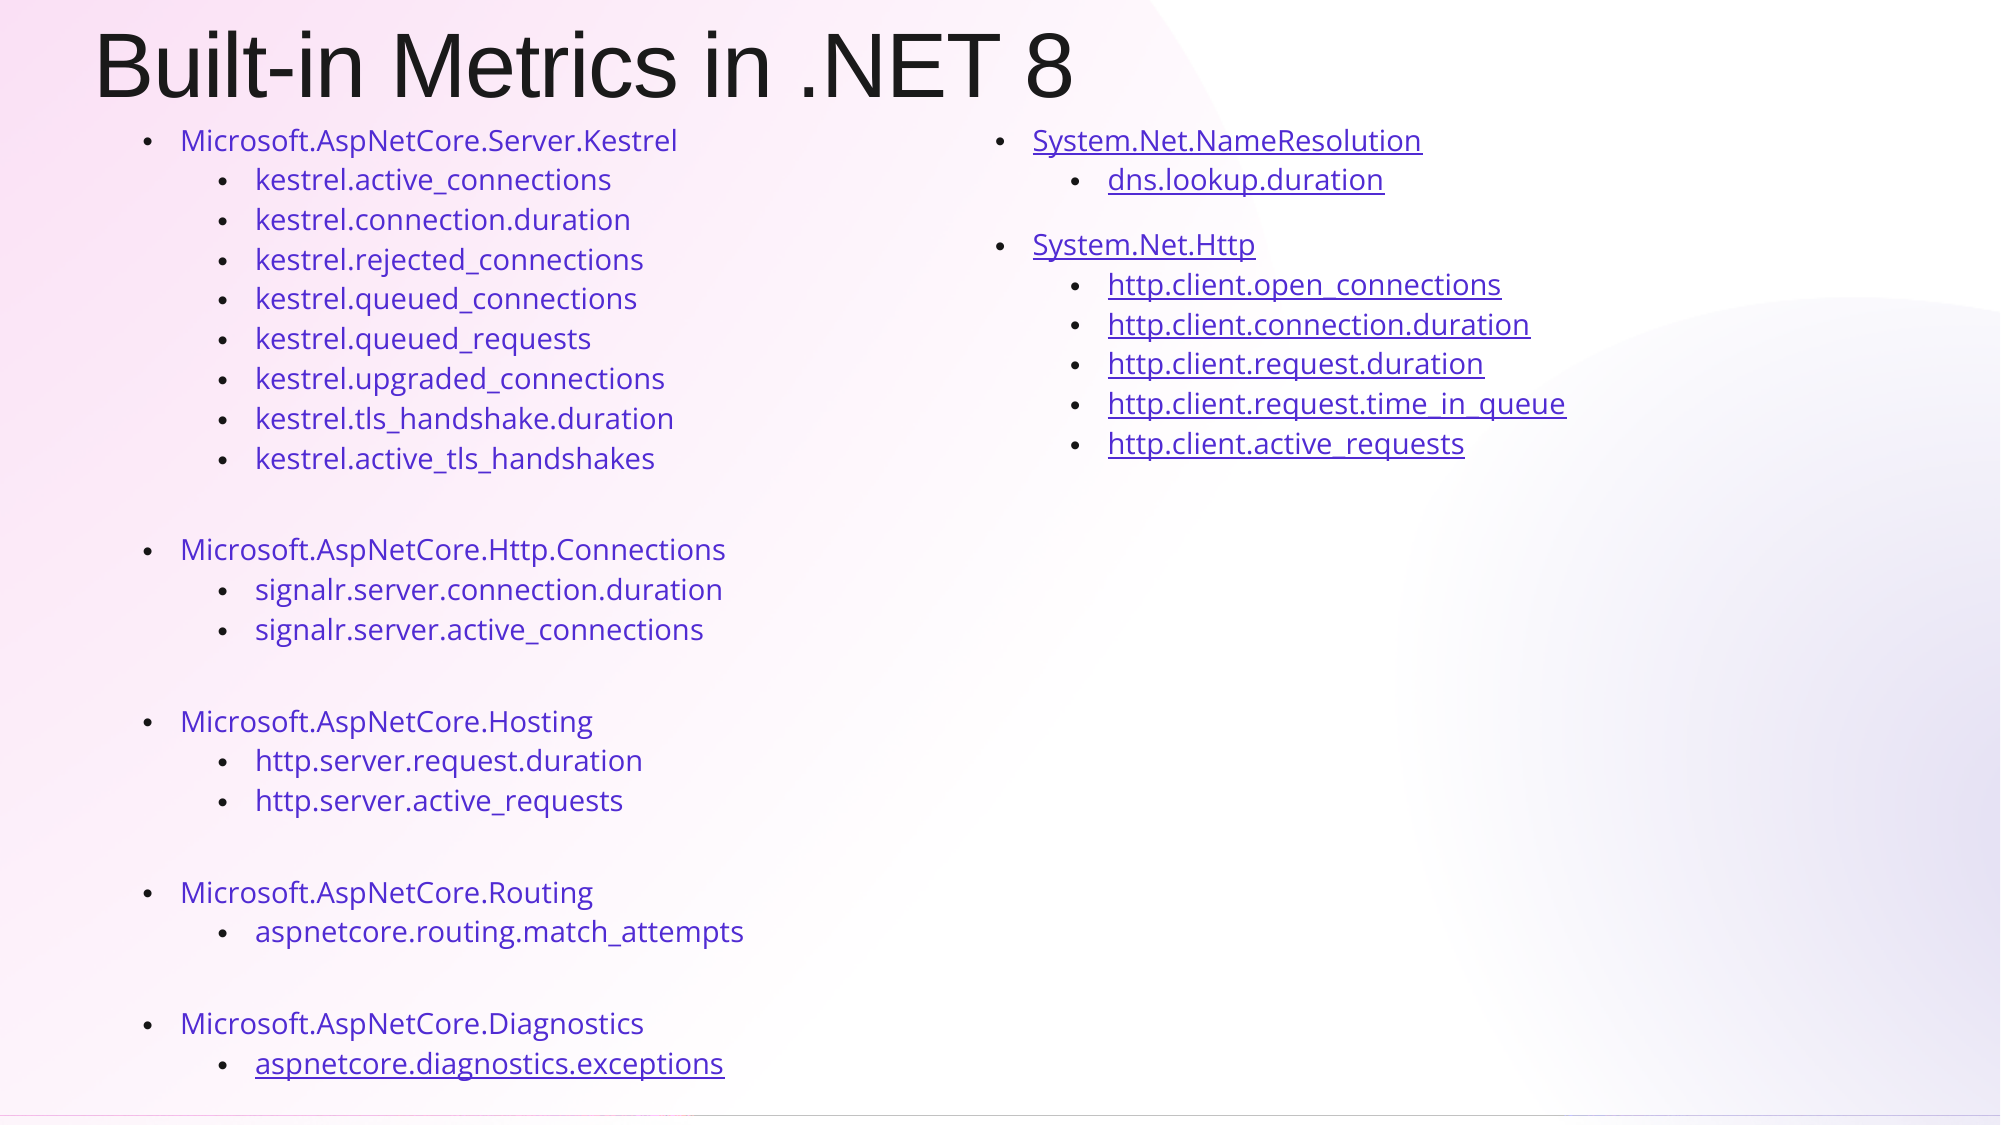

# Built-in Metrics in .NET 8
Microsoft.AspNetCore.Server.Kestrel
kestrel.active_connections
kestrel.connection.duration
kestrel.rejected_connections
kestrel.queued_connections
kestrel.queued_requests
kestrel.upgraded_connections
kestrel.tls_handshake.duration
kestrel.active_tls_handshakes

Microsoft.AspNetCore.Http.Connections
signalr.server.connection.duration
signalr.server.active_connections

Microsoft.AspNetCore.Hosting
http.server.request.duration
http.server.active_requests

Microsoft.AspNetCore.Routing
aspnetcore.routing.match_attempts

Microsoft.AspNetCore.Diagnostics
aspnetcore.diagnostics.exceptions

Microsoft.AspNetCore.RateLimiting
aspnetcore.rate_limiting.active_request_leases
aspnetcore.rate_limiting.request_lease.duration
aspnetcore.rate_limiting.queued_requests
aspnetcore.rate_limiting.request.time_in_queue
aspnetcore.rate_limiting.requests
System.Net.NameResolution
dns.lookup.duration

System.Net.Http
http.client.open_connections
http.client.connection.duration
http.client.request.duration
http.client.request.time_in_queue
http.client.active_requests